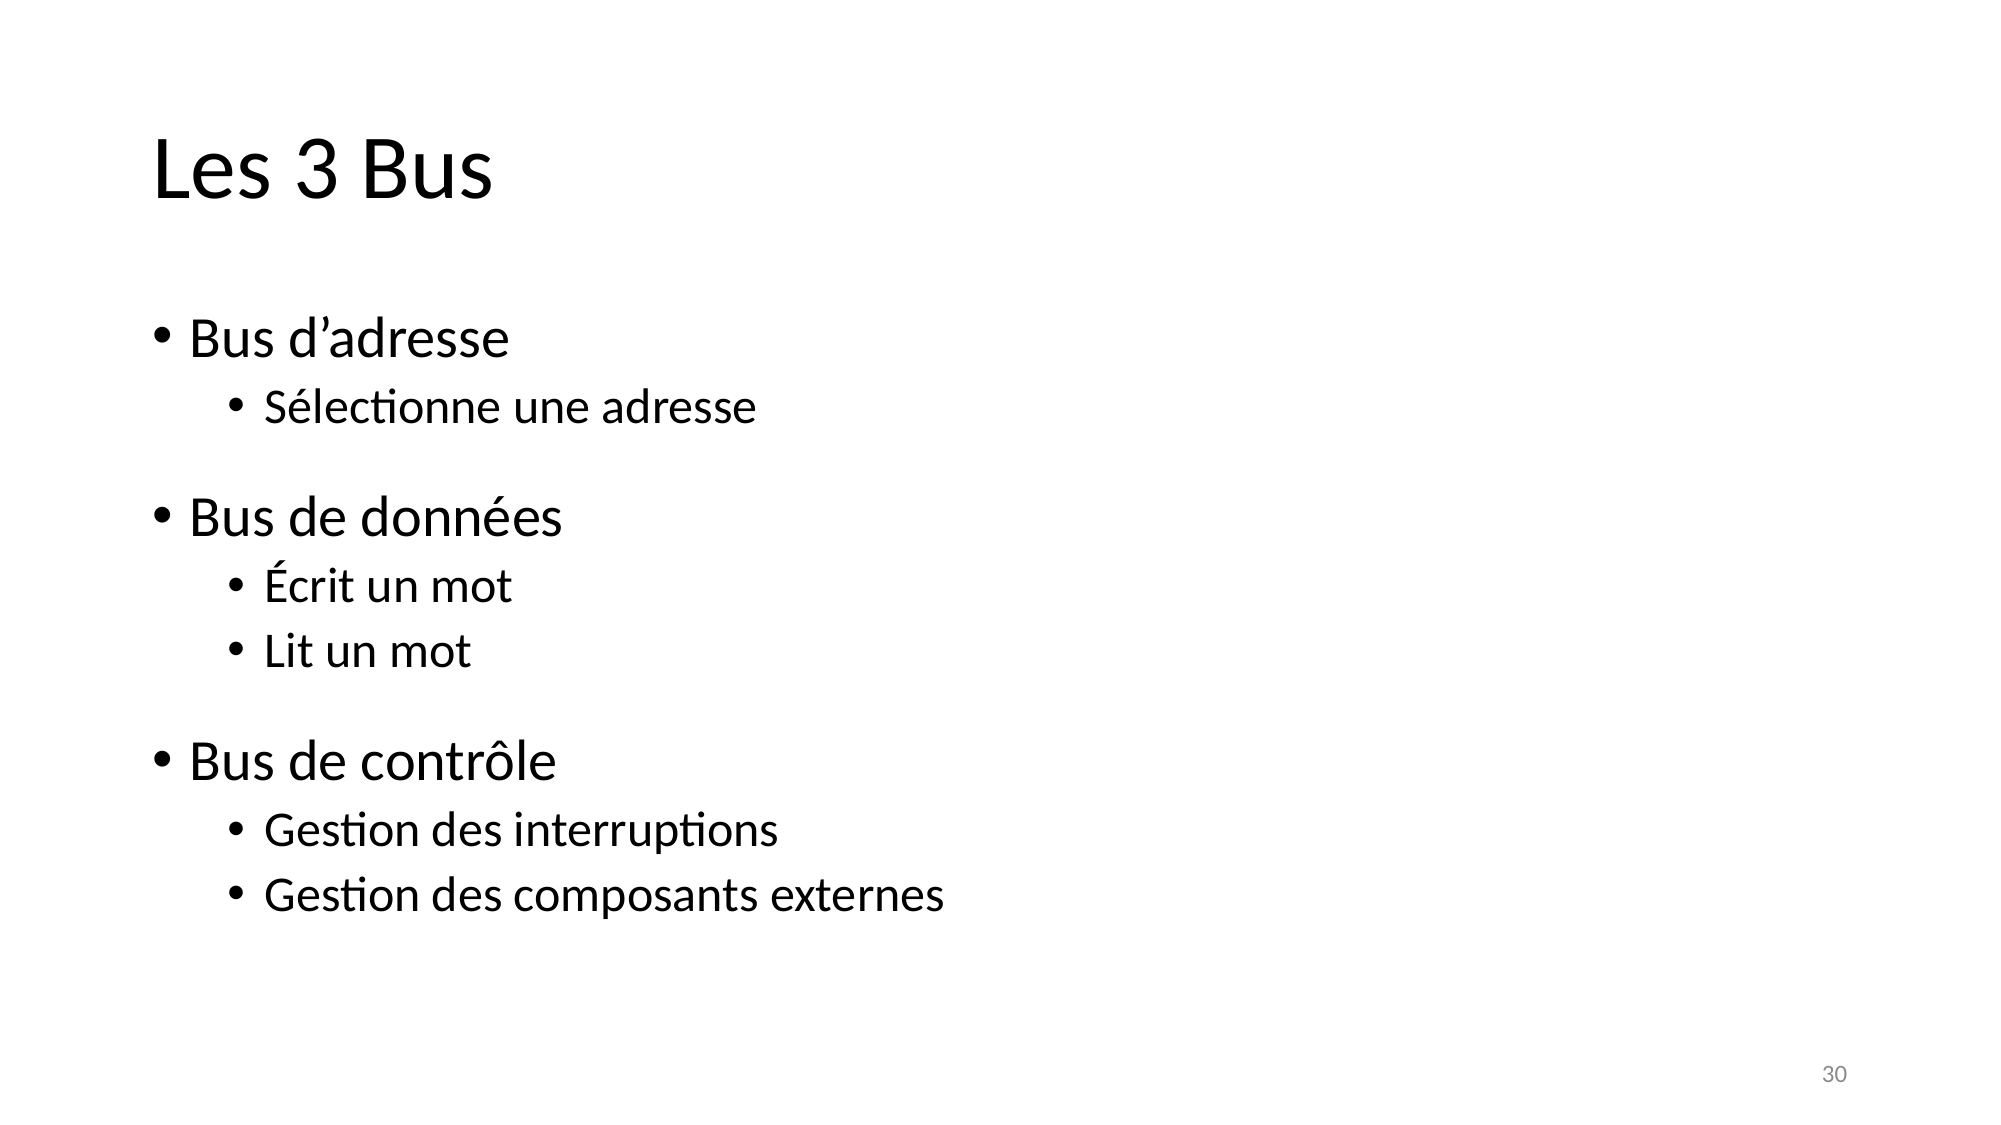

# Les 3 Bus
Bus d’adresse
Sélectionne une adresse
Bus de données
Écrit un mot
Lit un mot
Bus de contrôle
Gestion des interruptions
Gestion des composants externes
30